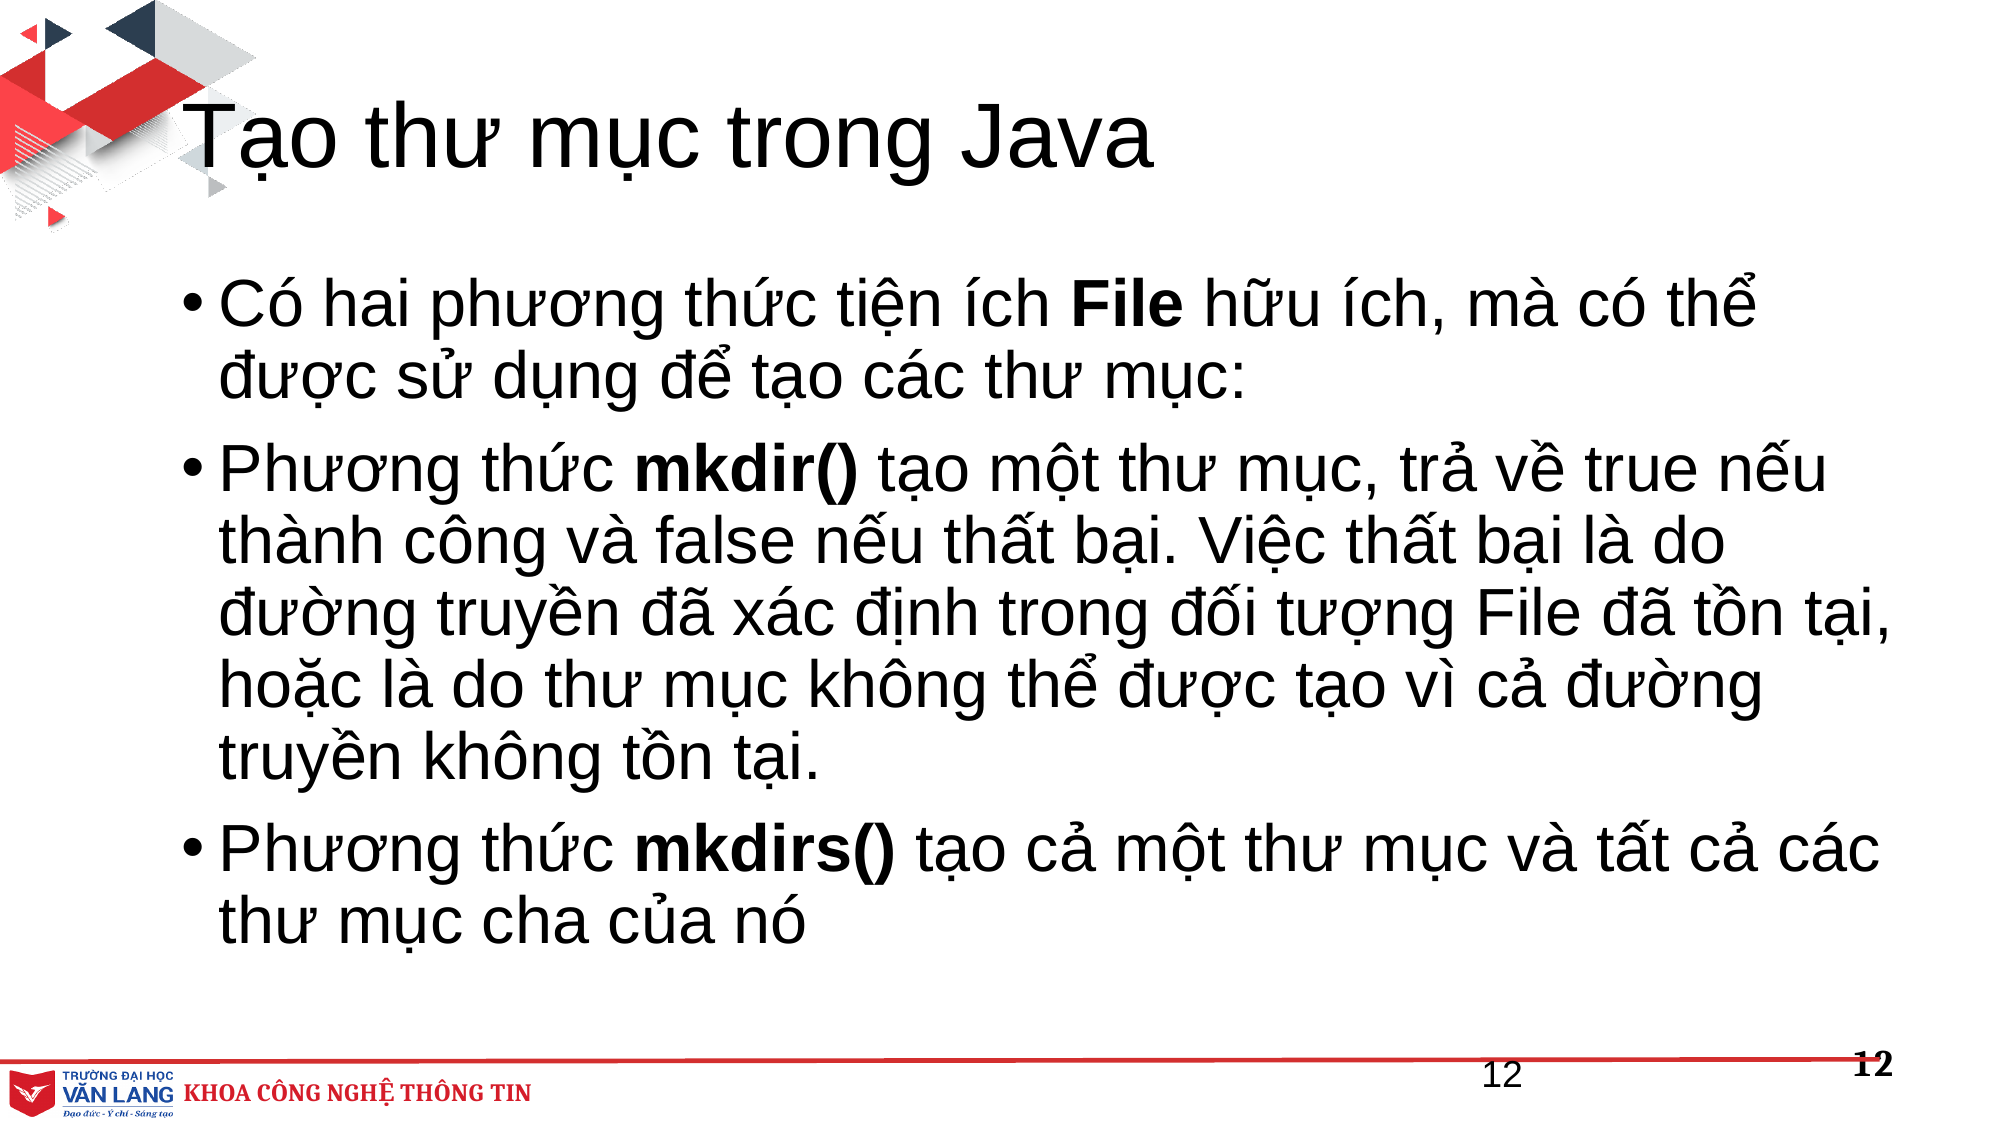

# Tạo thư mục trong Java
Có hai phương thức tiện ích File hữu ích, mà có thể được sử dụng để tạo các thư mục:
Phương thức mkdir() tạo một thư mục, trả về true nếu thành công và false nếu thất bại. Việc thất bại là do đường truyền đã xác định trong đối tượng File đã tồn tại, hoặc là do thư mục không thể được tạo vì cả đường truyền không tồn tại.
Phương thức mkdirs() tạo cả một thư mục và tất cả các thư mục cha của nó
12